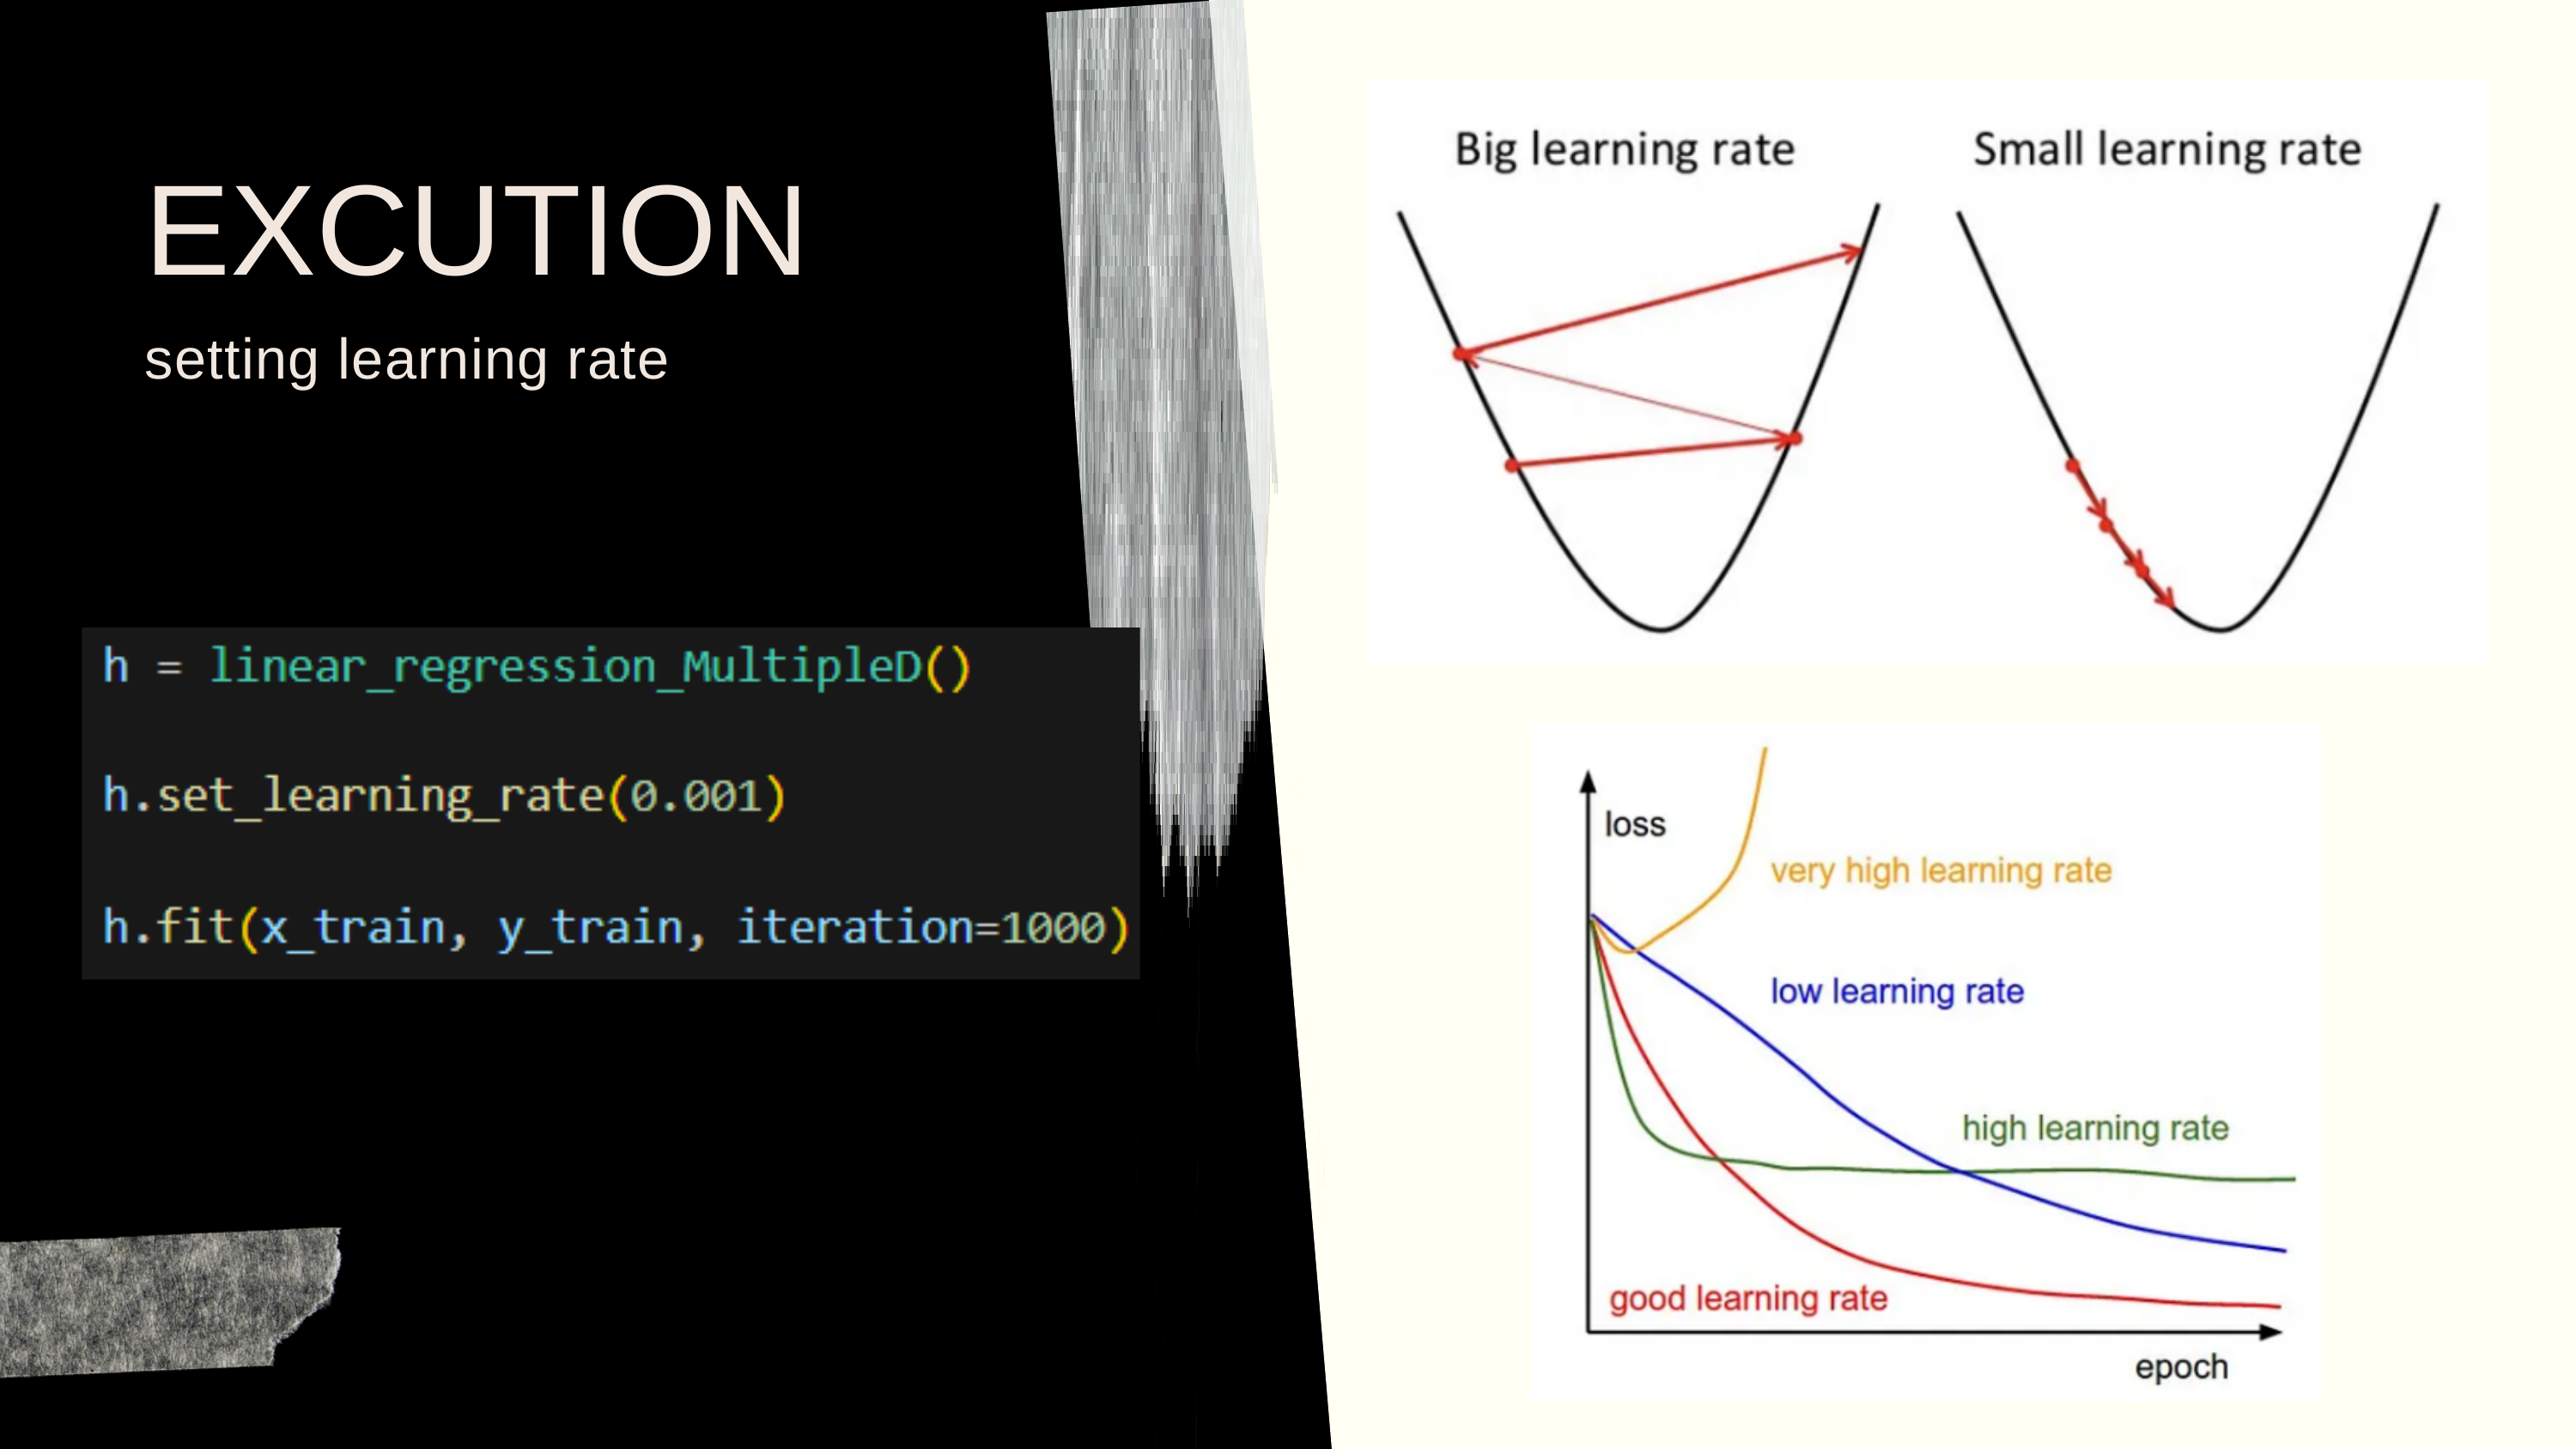

EXCUTION
FUNCTION
setting learning rate
square loss and RMSE